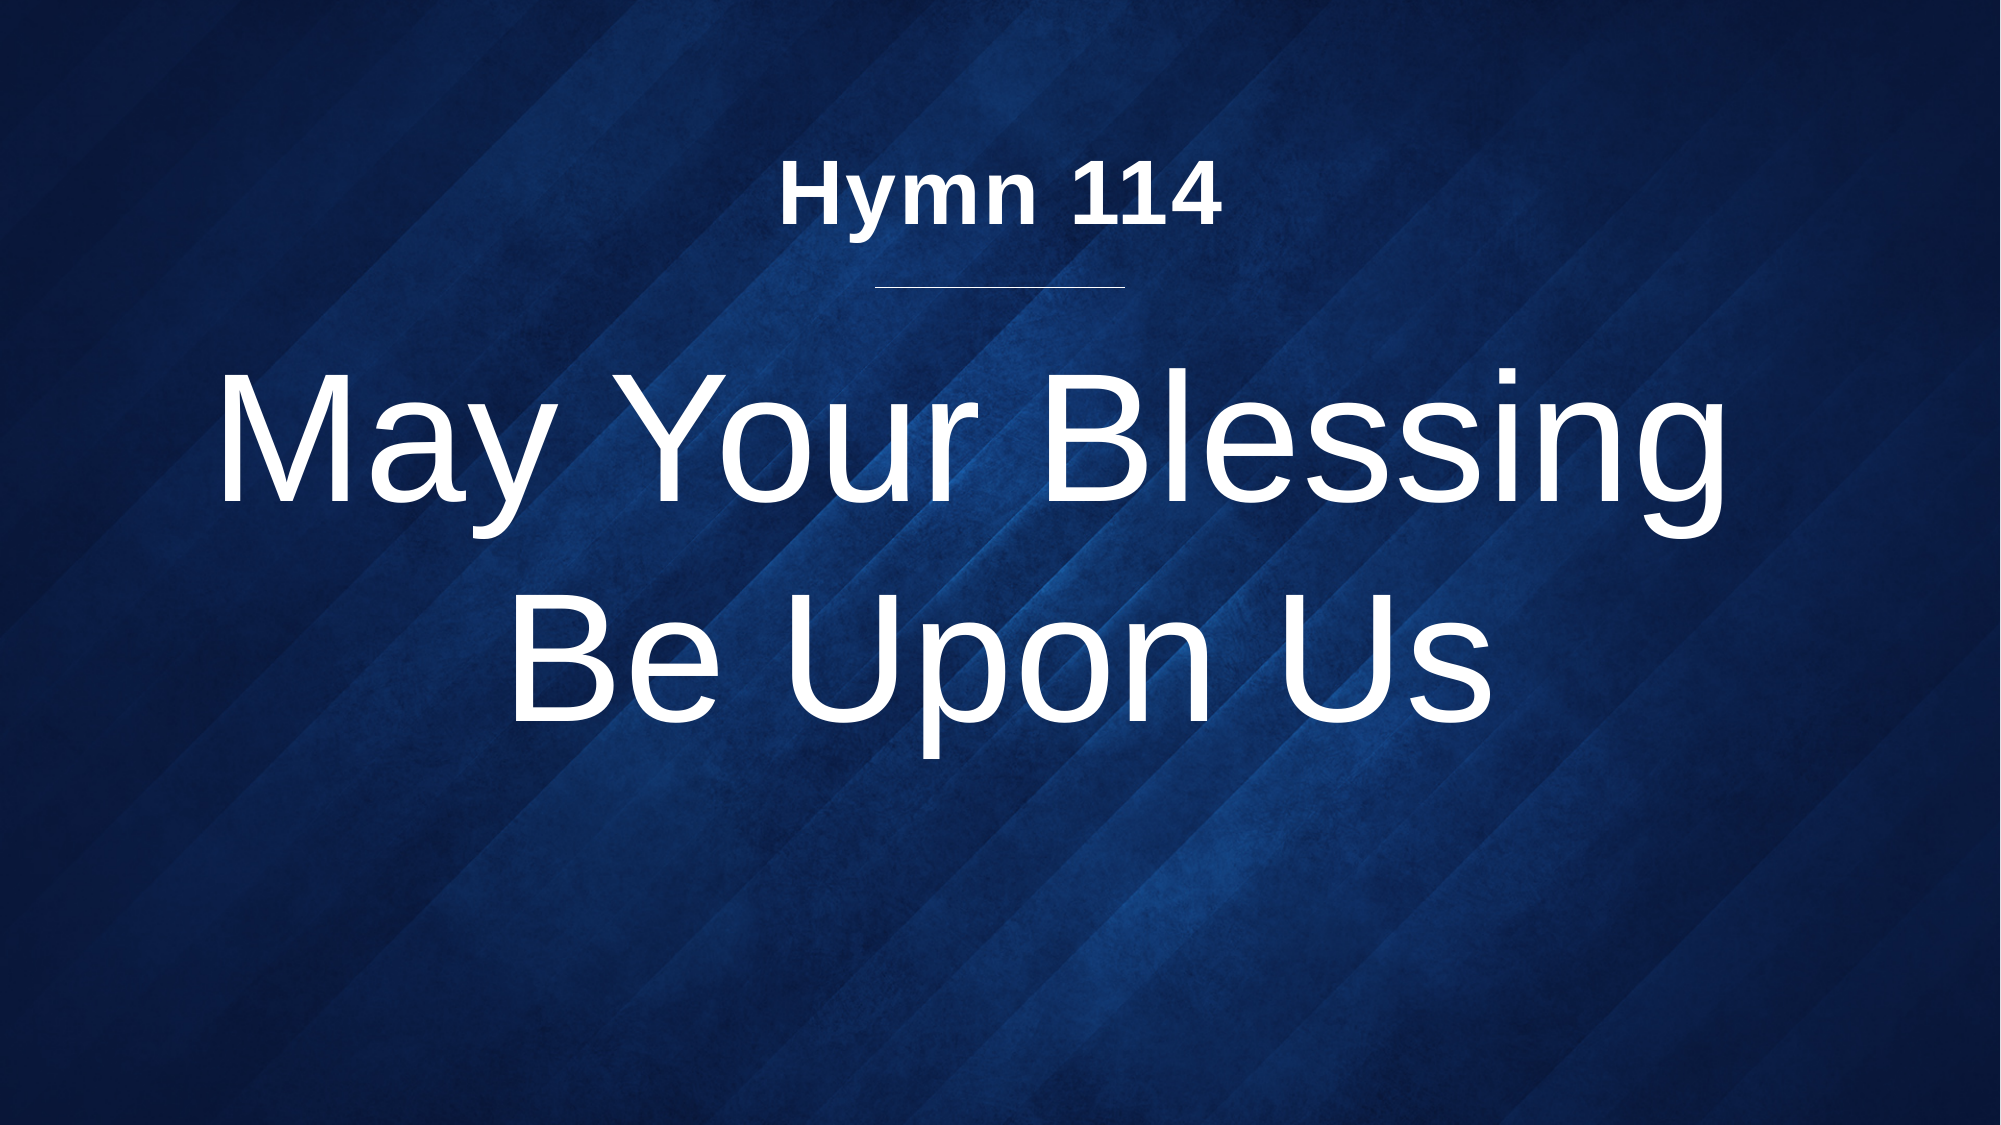

Hymn 114
# May Your Blessing Be Upon Us